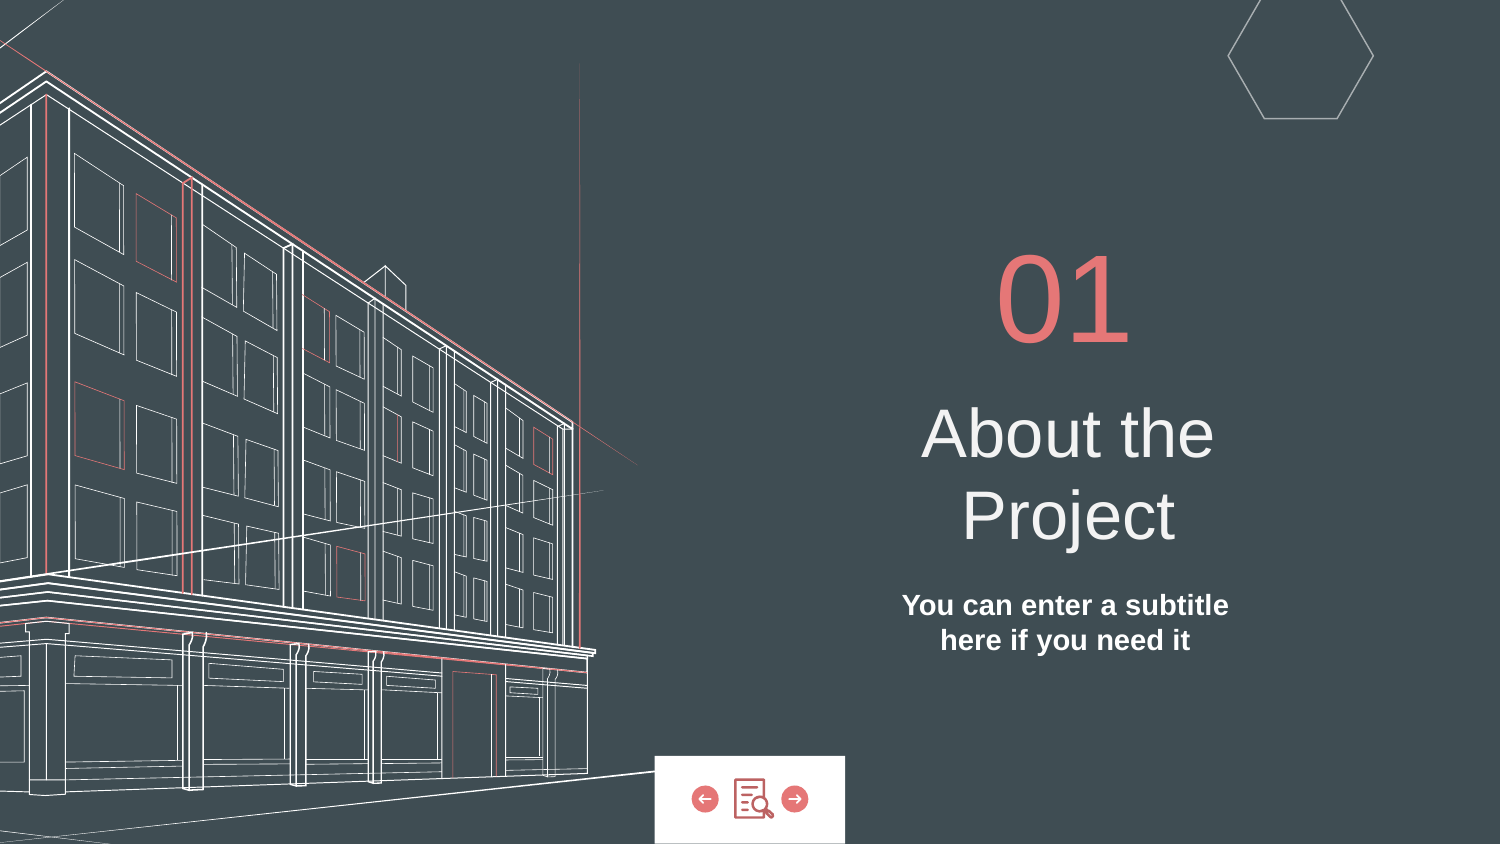

01
# About the Project
You can enter a subtitle here if you need it